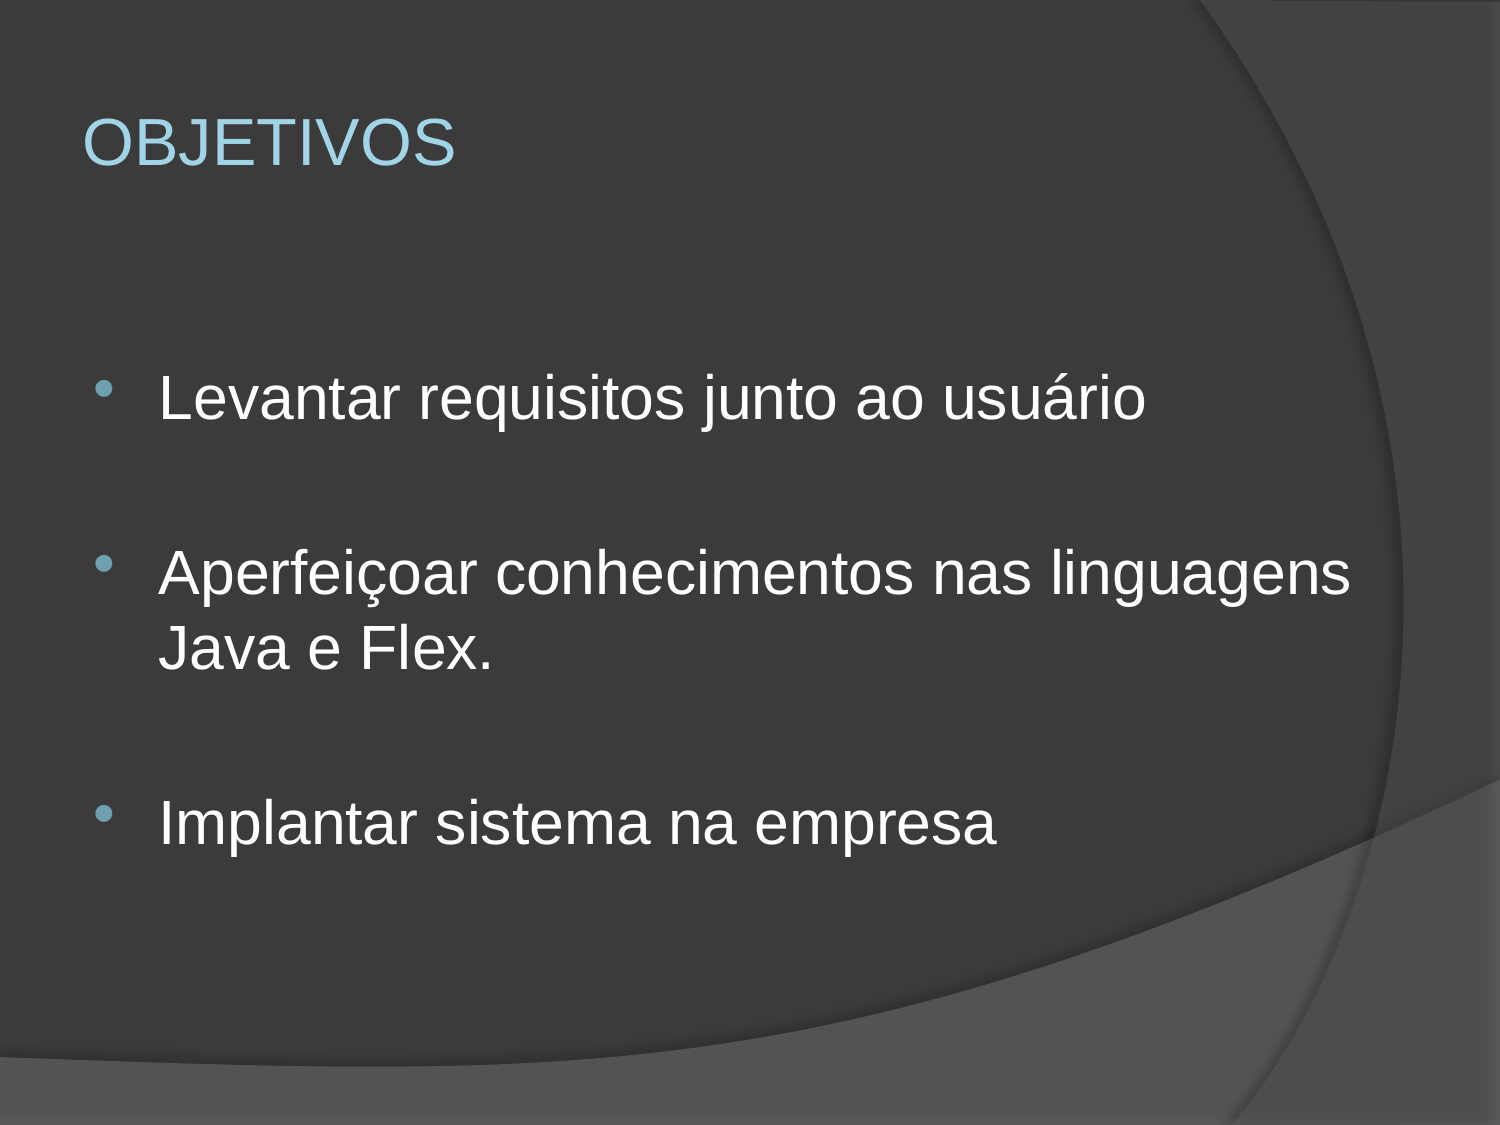

# objetivos

Levantar requisitos junto ao usuário

Aperfeiçoar conhecimentos nas linguagens Java e Flex.

Implantar sistema na empresa